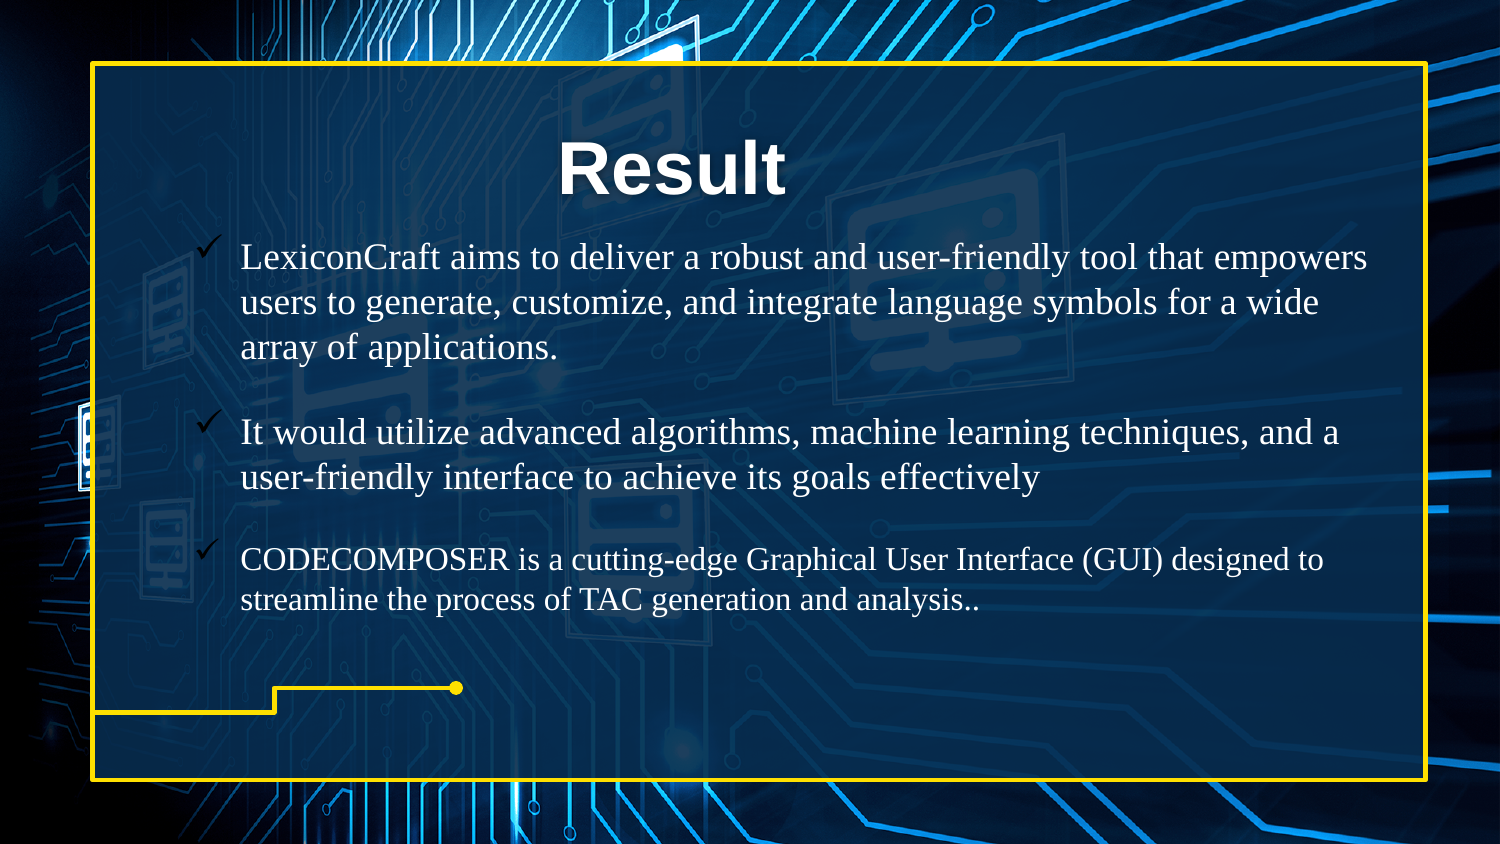

# Result
LexiconCraft aims to deliver a robust and user-friendly tool that empowers users to generate, customize, and integrate language symbols for a wide array of applications.

It would utilize advanced algorithms, machine learning techniques, and a user-friendly interface to achieve its goals effectively

CODECOMPOSER is a cutting-edge Graphical User Interface (GUI) designed to streamline the process of TAC generation and analysis..